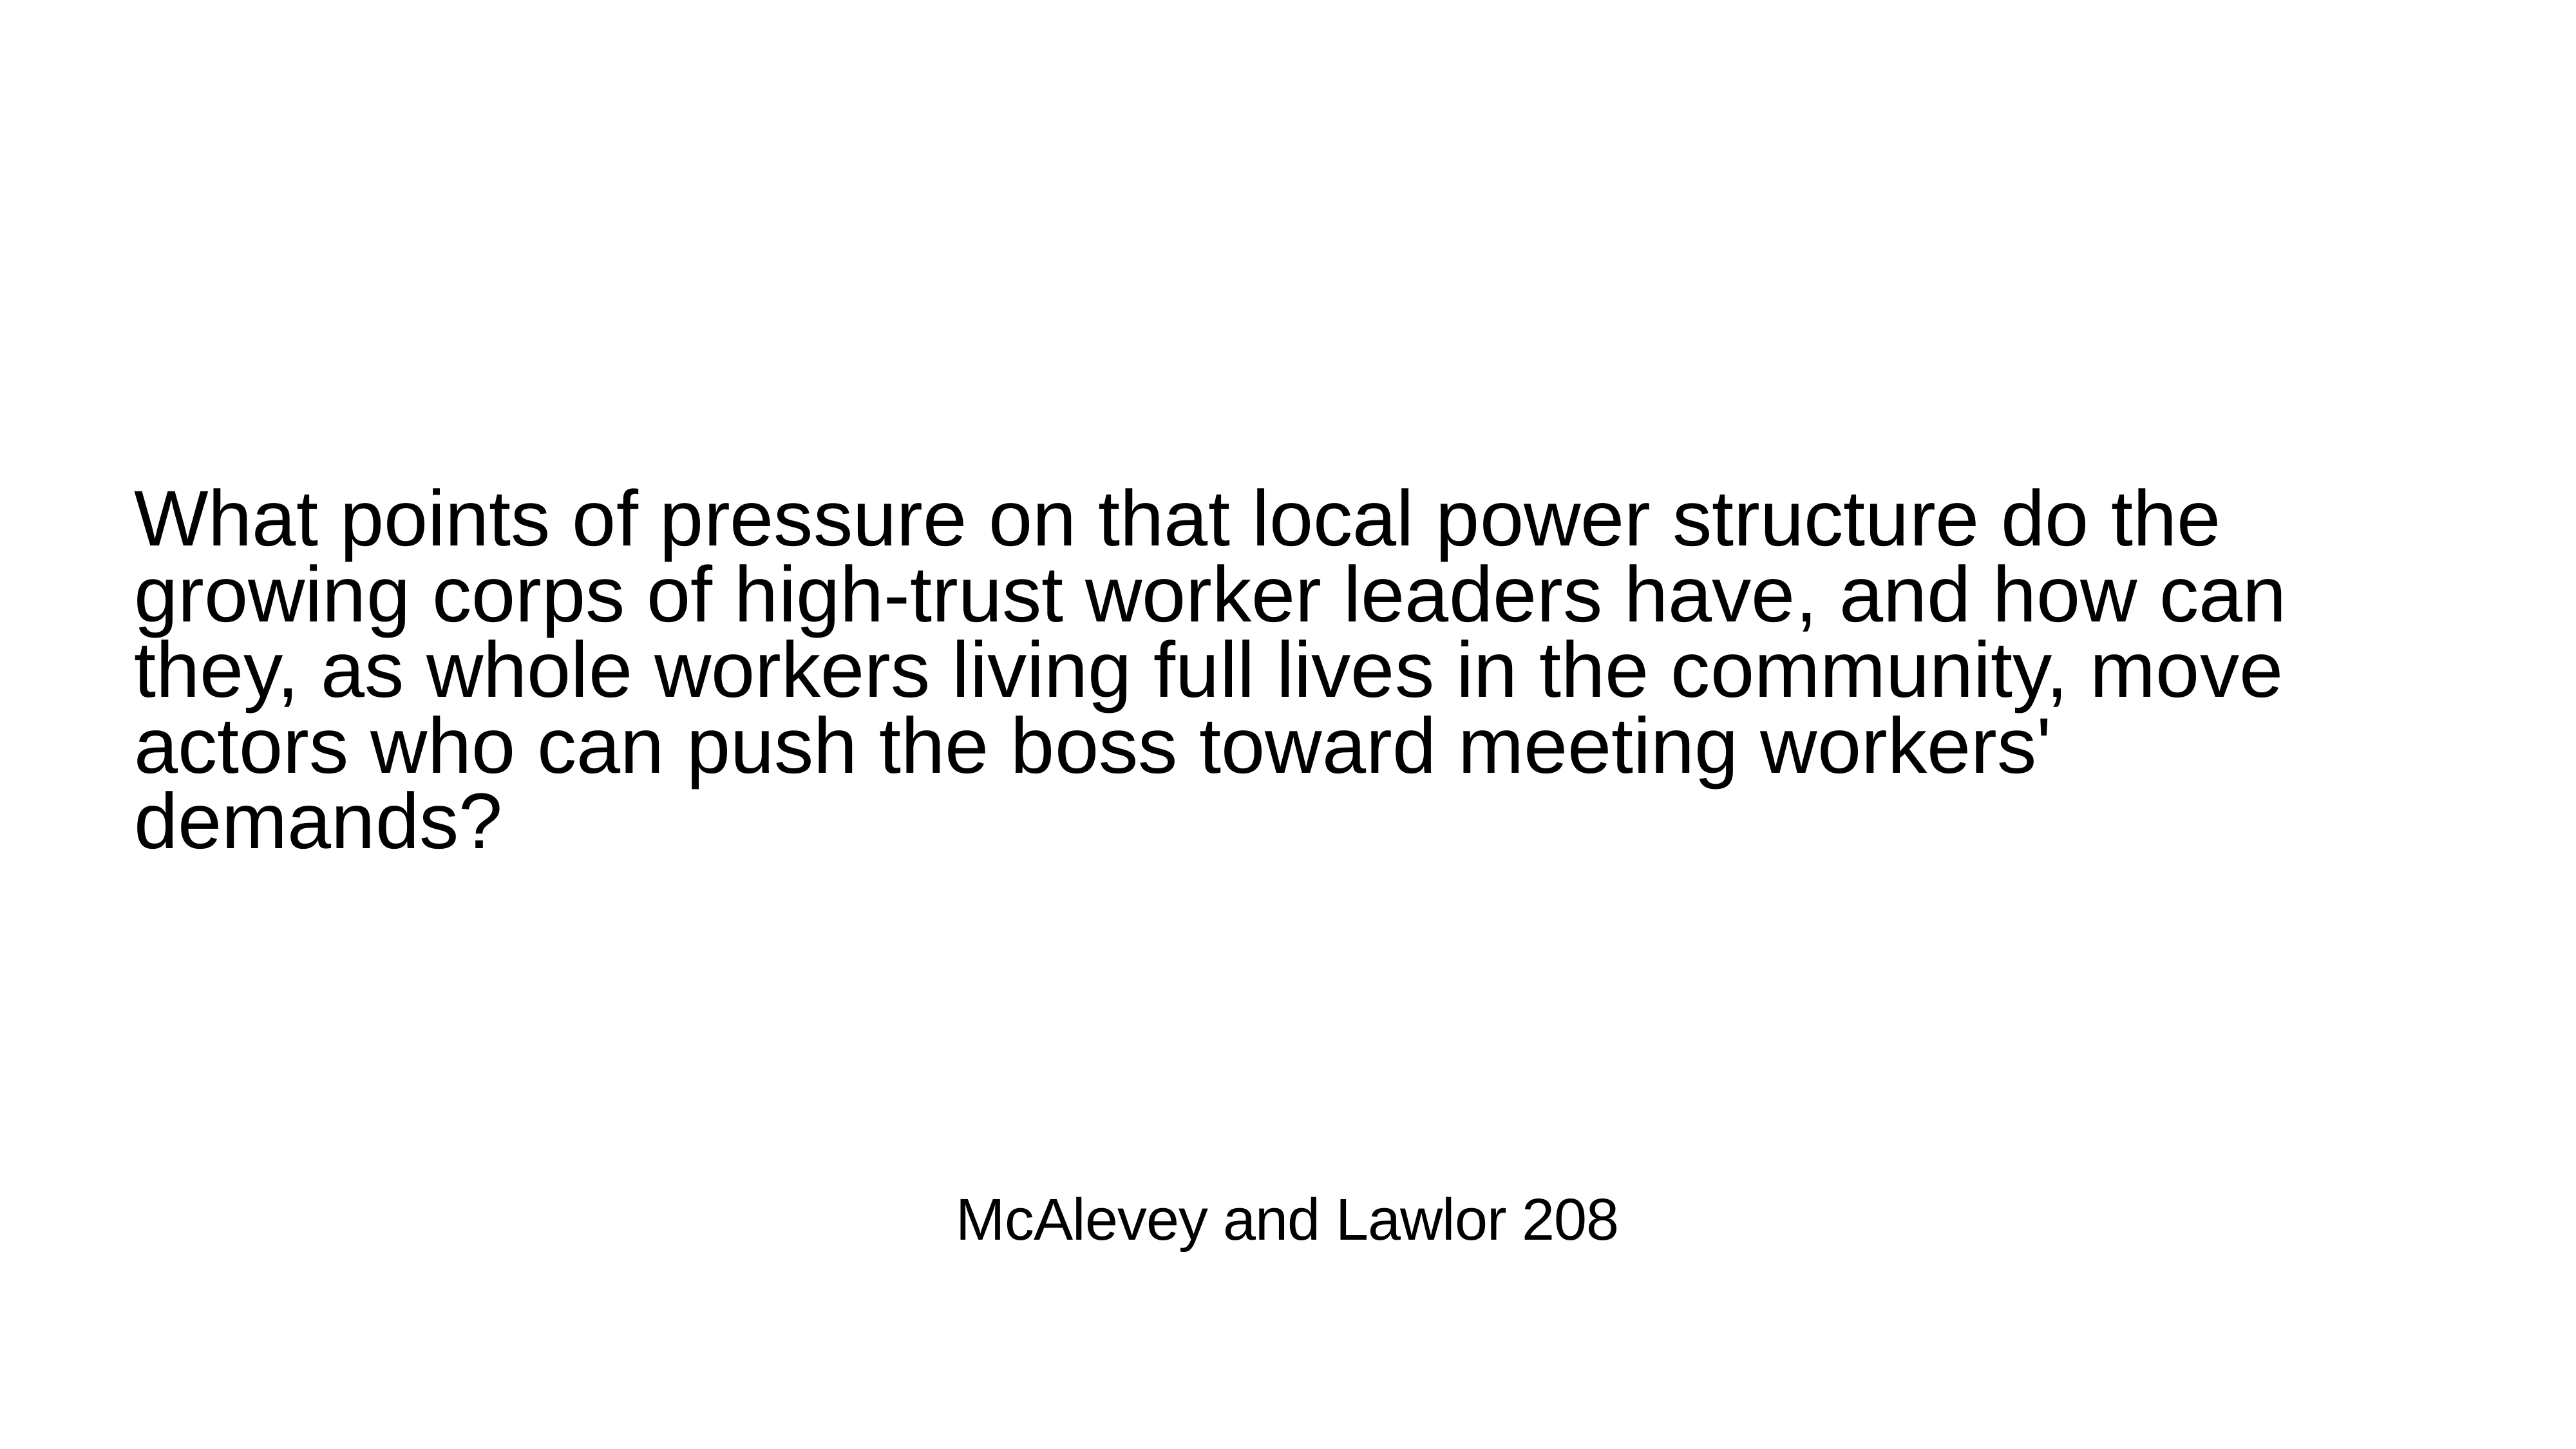

What points of pressure on that local power structure do the growing corps of high-trust worker leaders have, and how can they, as whole workers living full lives in the community, move actors who can push the boss toward meeting workers' demands?
McAlevey and Lawlor 208